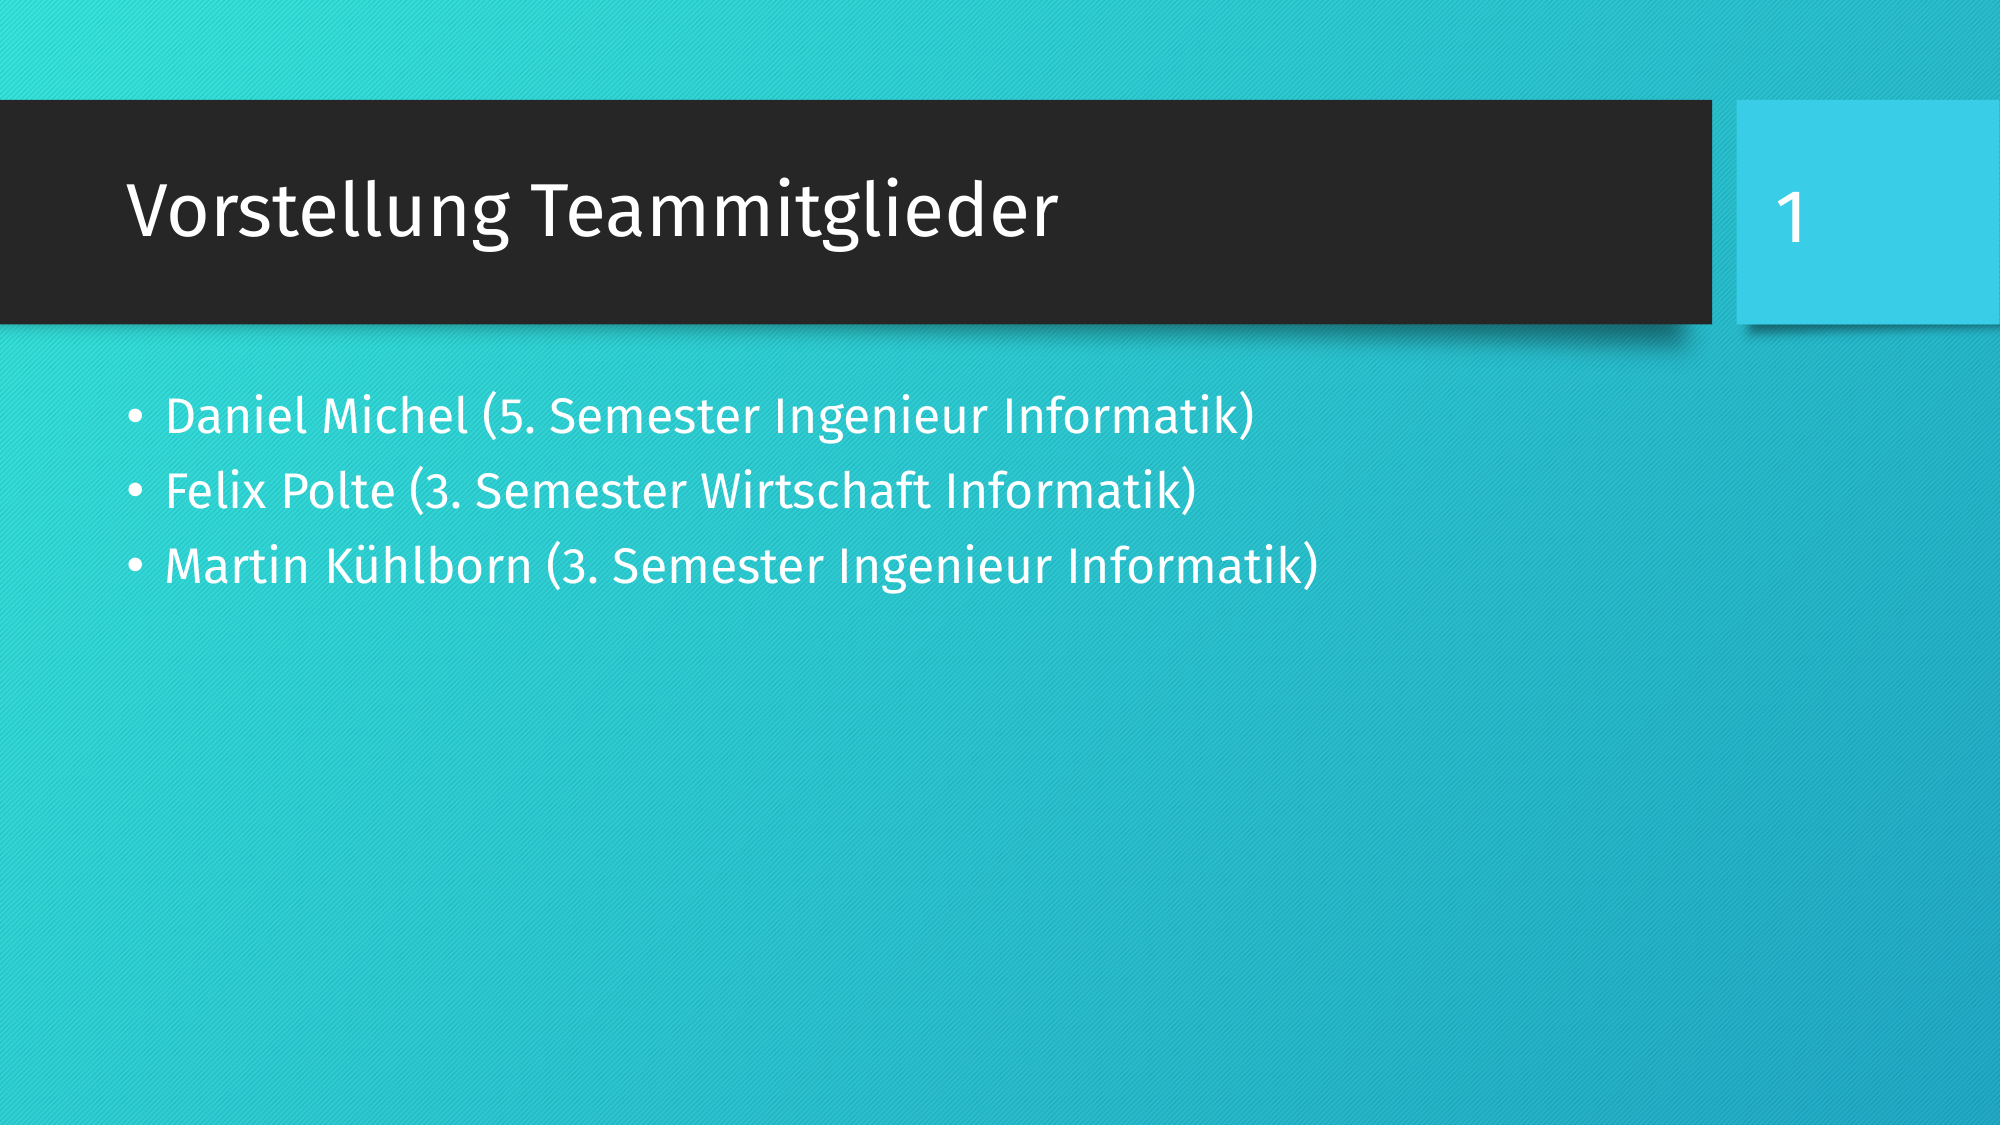

1
# Vorstellung Teammitglieder
Daniel Michel (5. Semester Ingenieur Informatik)
Felix Polte (3. Semester Wirtschaft Informatik)
Martin Kühlborn (3. Semester Ingenieur Informatik)